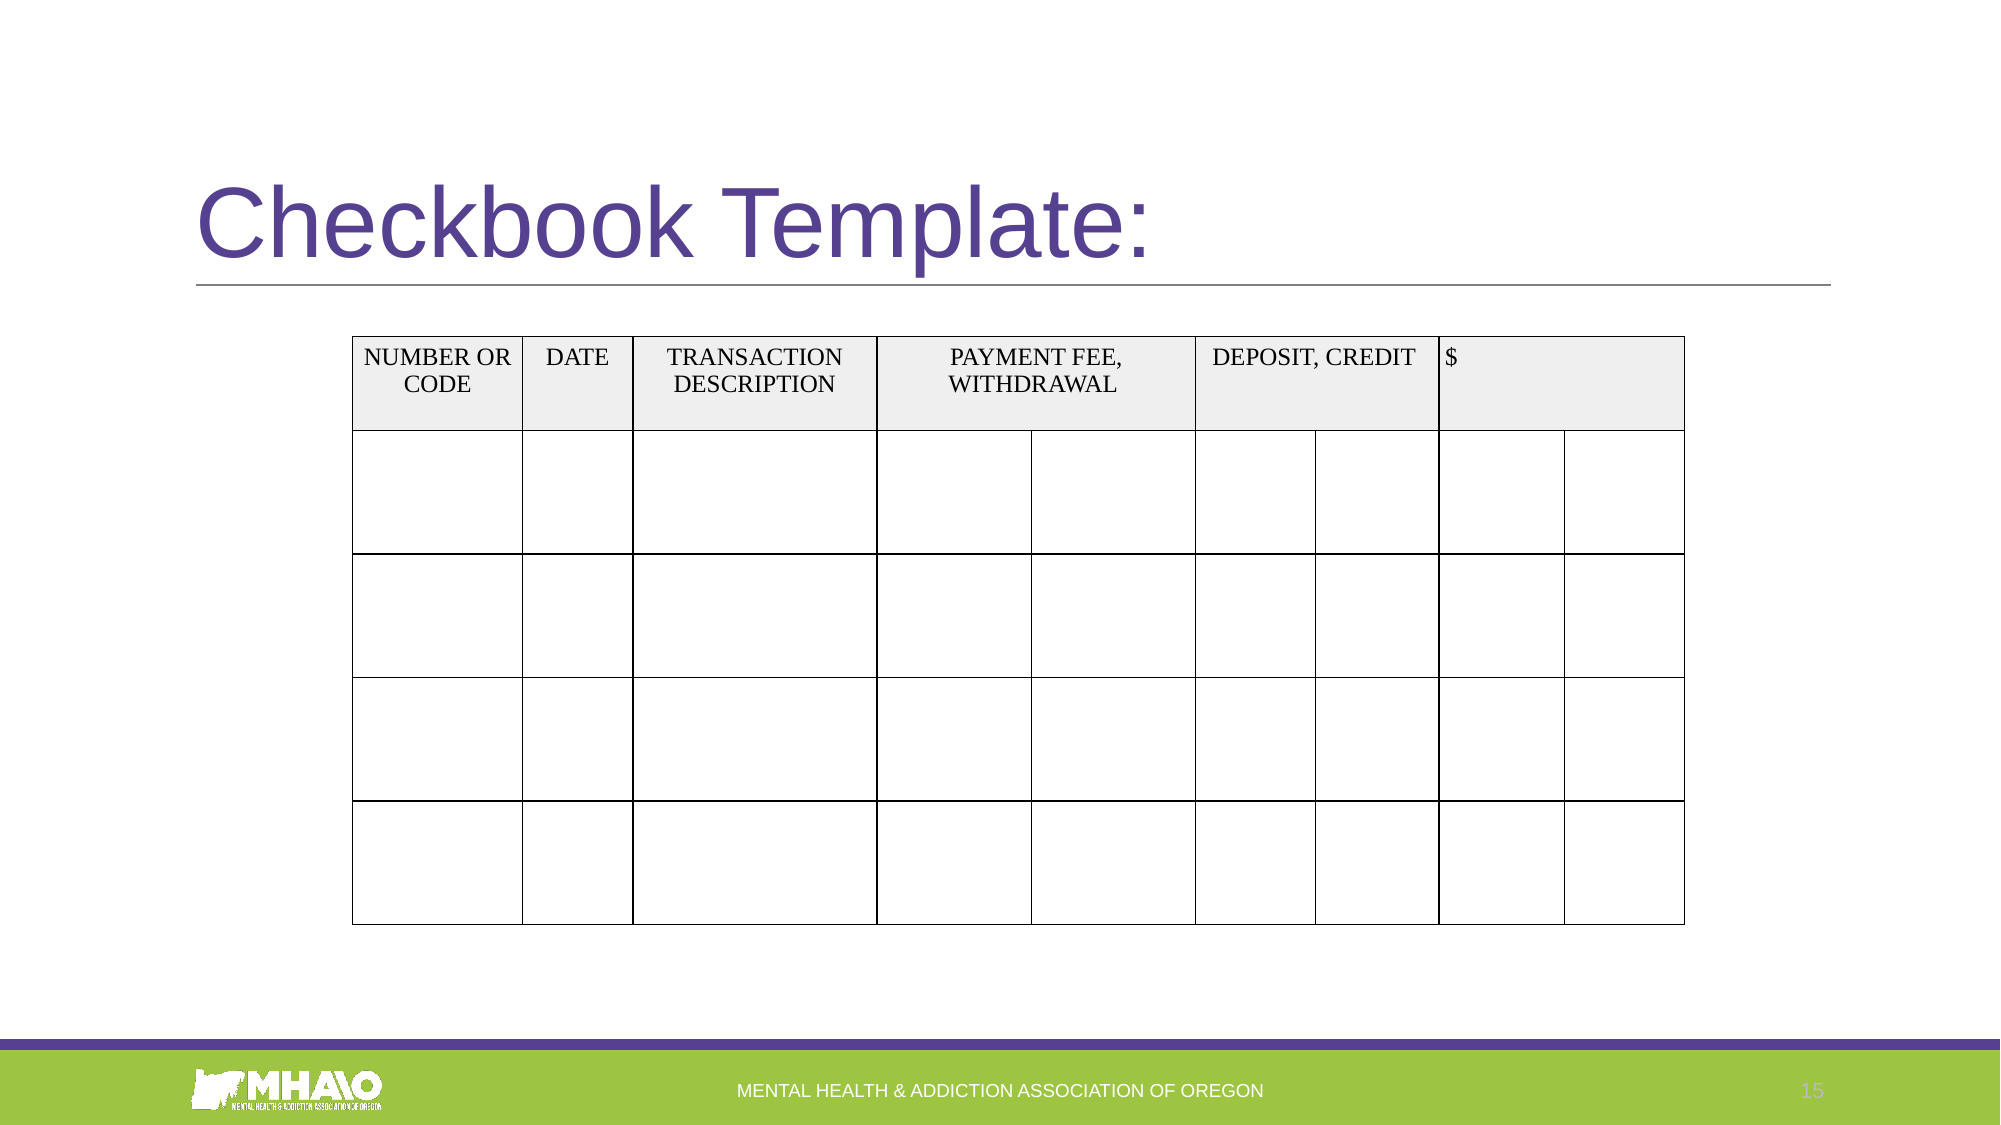

# Checkbook Template:
| NUMBER OR CODE | DATE | TRANSACTION DESCRIPTION | PAYMENT FEE, WITHDRAWAL |  | DEPOSIT, CREDIT |  | $ |  |
| --- | --- | --- | --- | --- | --- | --- | --- | --- |
|  |  |  |  |  |  |  |  |  |
|  |  |  |  |  |  |  |  |  |
|  |  |  |  |  |  |  |  |  |
|  |  |  |  |  |  |  |  |  |
MENTAL HEALTH & ADDICTION ASSOCIATION OF OREGON
15